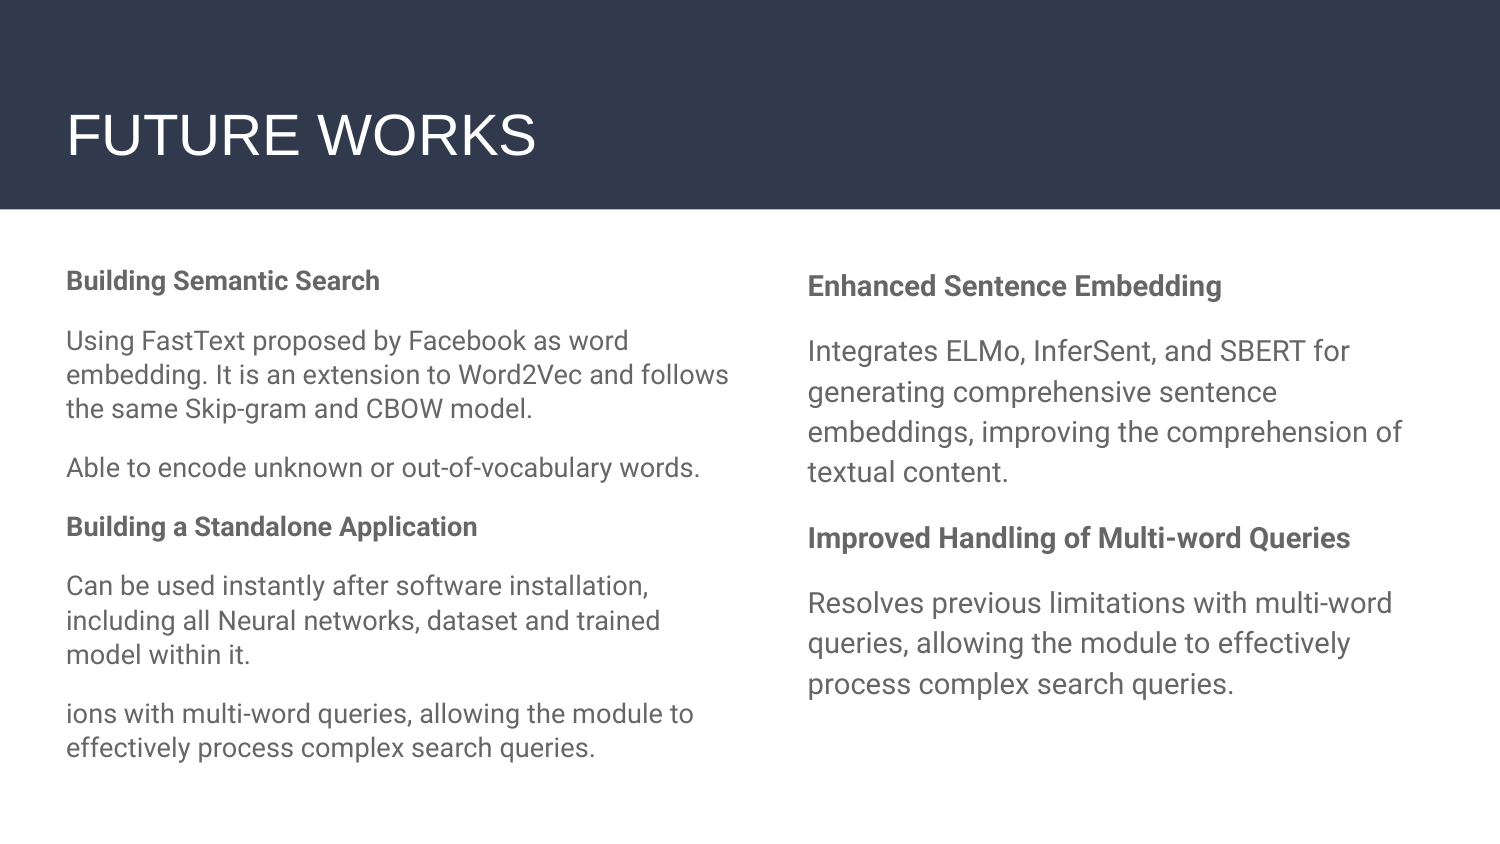

# FUTURE WORKS
Building Semantic Search
Using FastText proposed by Facebook as word embedding. It is an extension to Word2Vec and follows the same Skip-gram and CBOW model.
Able to encode unknown or out-of-vocabulary words.
Building a Standalone Application
Can be used instantly after software installation, including all Neural networks, dataset and trained model within it.
ions with multi-word queries, allowing the module to effectively process complex search queries.

Enhanced Sentence Embedding
Integrates ELMo, InferSent, and SBERT for generating comprehensive sentence embeddings, improving the comprehension of textual content.
Improved Handling of Multi-word Queries
Resolves previous limitations with multi-word queries, allowing the module to effectively process complex search queries.